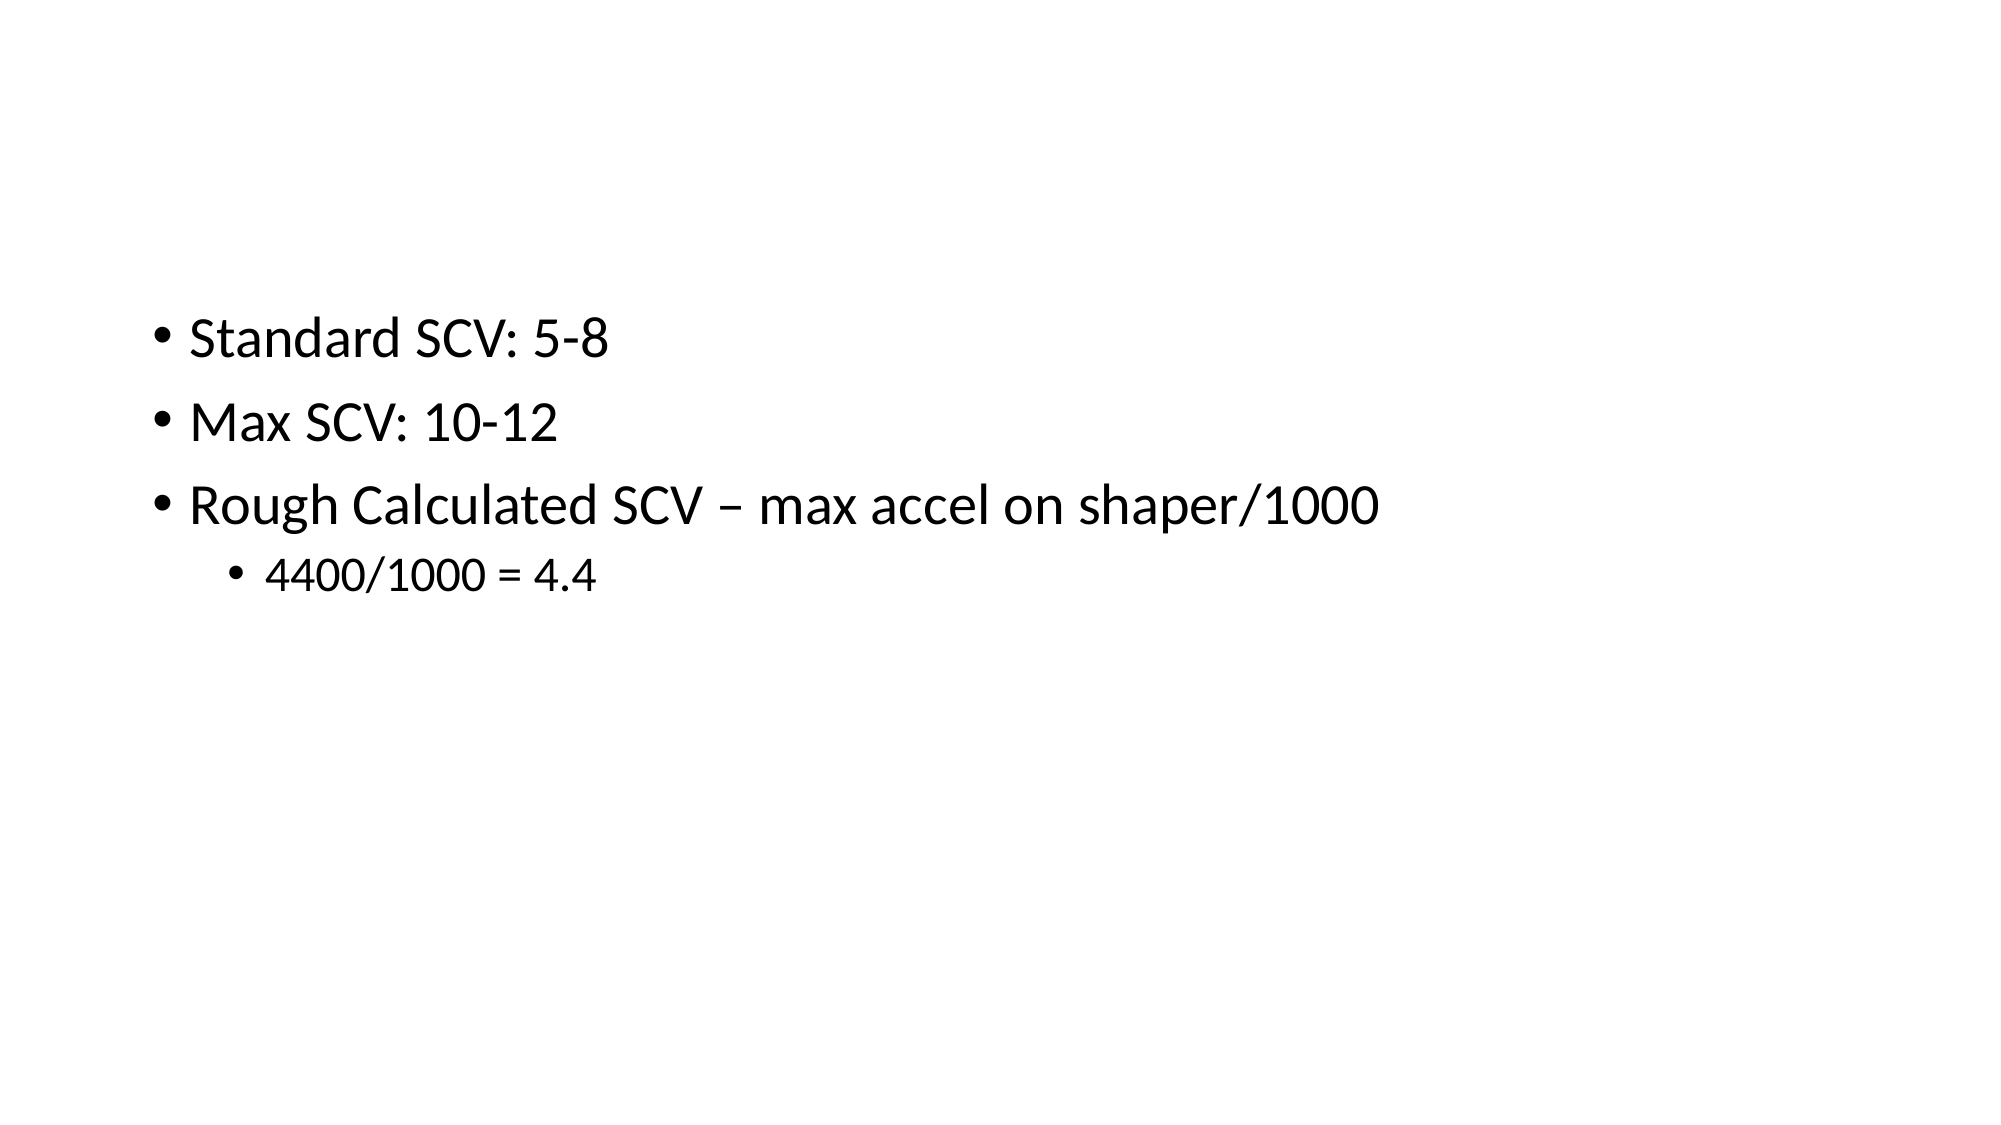

#
Standard SCV: 5-8
Max SCV: 10-12
Rough Calculated SCV – max accel on shaper/1000
4400/1000 = 4.4